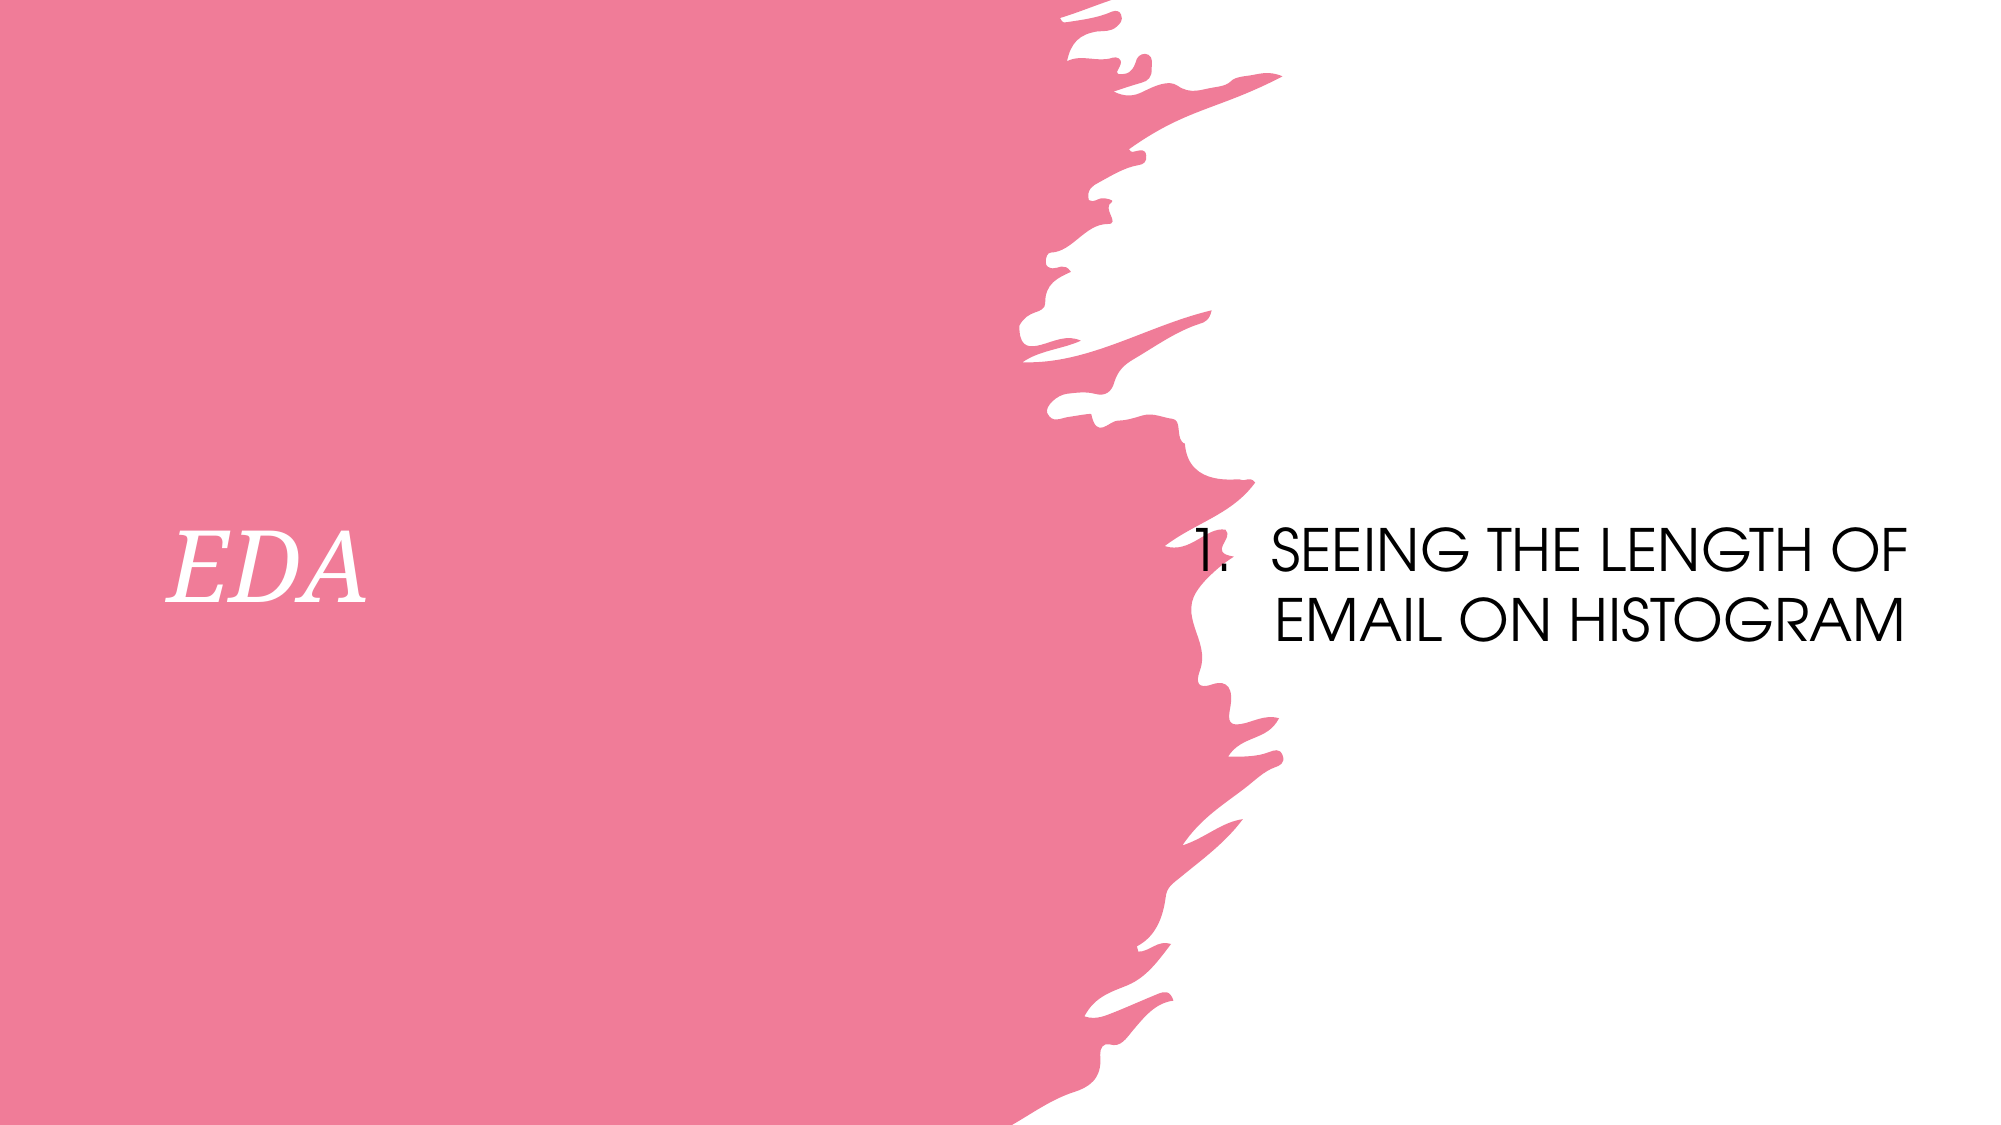

Seeing the length of email on histogram
# EDA